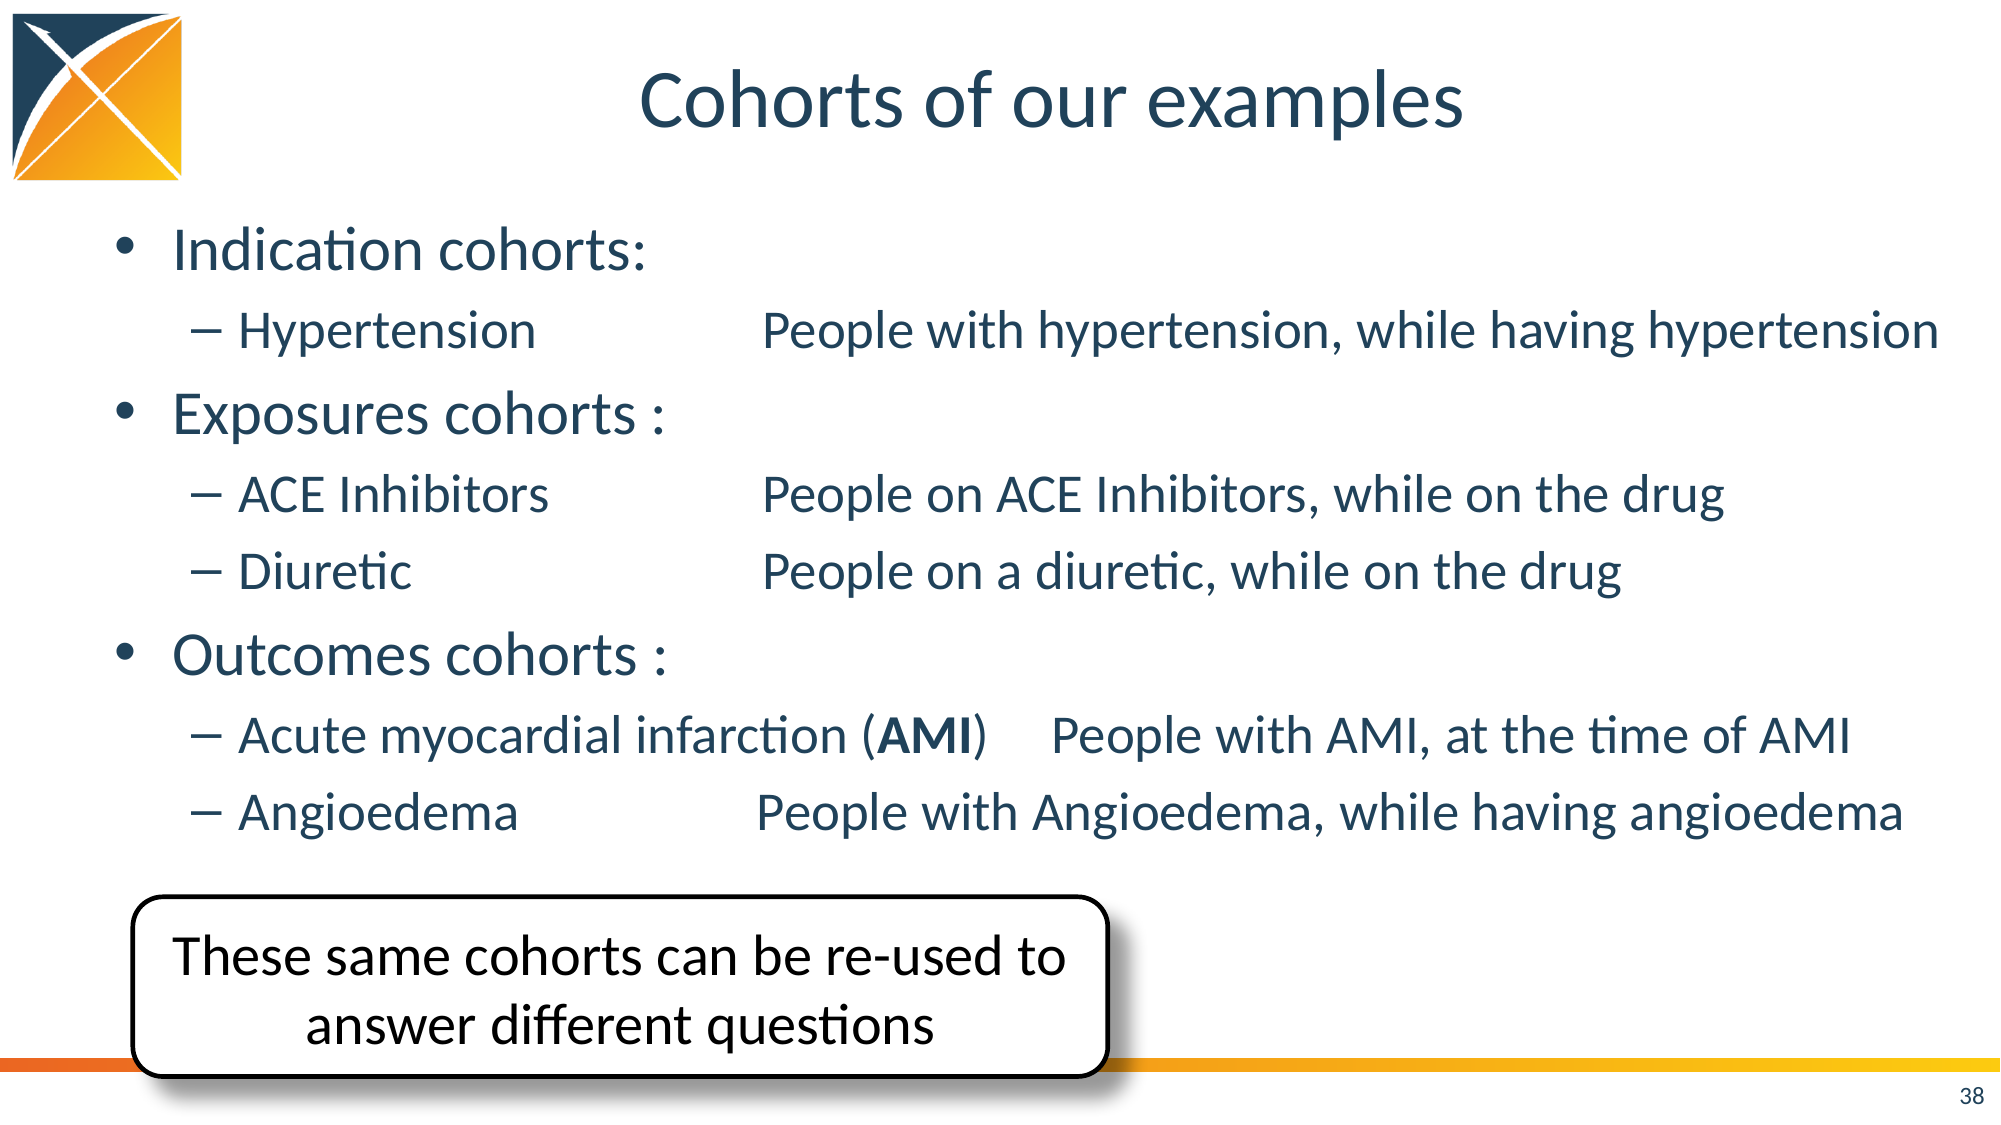

# Cohorts of our examples
Indication cohorts:
Hypertension                  People with hypertension, while having hypertension
Exposures cohorts :
ACE Inhibitors                 People on ACE Inhibitors, while on the drug
Diuretic                            People on a diuretic, while on the drug
Outcomes cohorts :
Acute myocardial infarction (AMI)     People with AMI, at the time of AMI
Angioedema                   People with Angioedema, while having angioedema

These same cohorts can be re-used to answer different questions
38